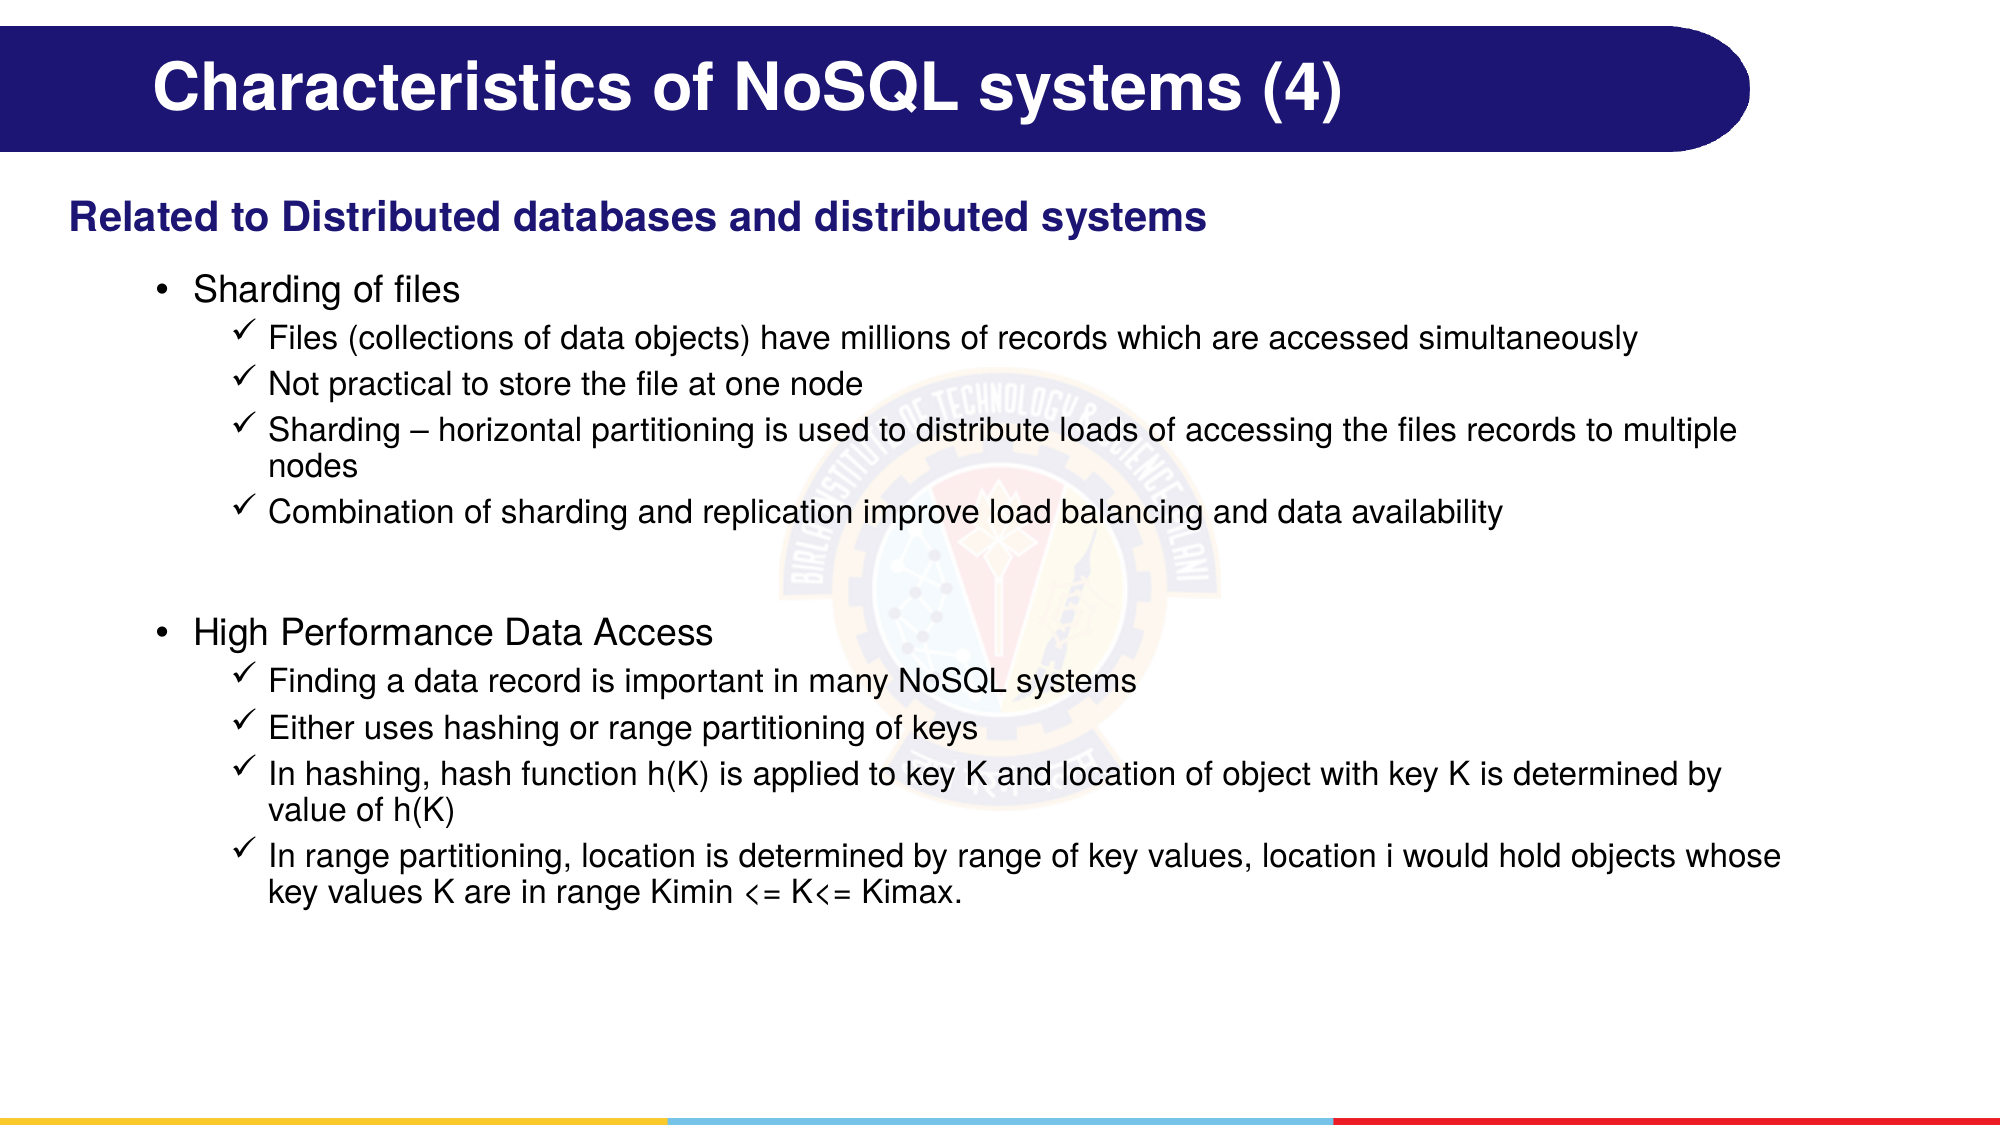

# Characteristics of NoSQL systems (4)
Related to Distributed databases and distributed systems

Sharding of files
Files (collections of data objects) have millions of records which are accessed simultaneously
Not practical to store the file at one node
Sharding – horizontal partitioning is used to distribute loads of accessing the files records to multiple nodes
Combination of sharding and replication improve load balancing and data availability

High Performance Data Access
Finding a data record is important in many NoSQL systems
Either uses hashing or range partitioning of keys
In hashing, hash function h(K) is applied to key K and location of object with key K is determined by value of h(K)
In range partitioning, location is determined by range of key values, location i would hold objects whose key values K are in range Kimin <= K<= Kimax.